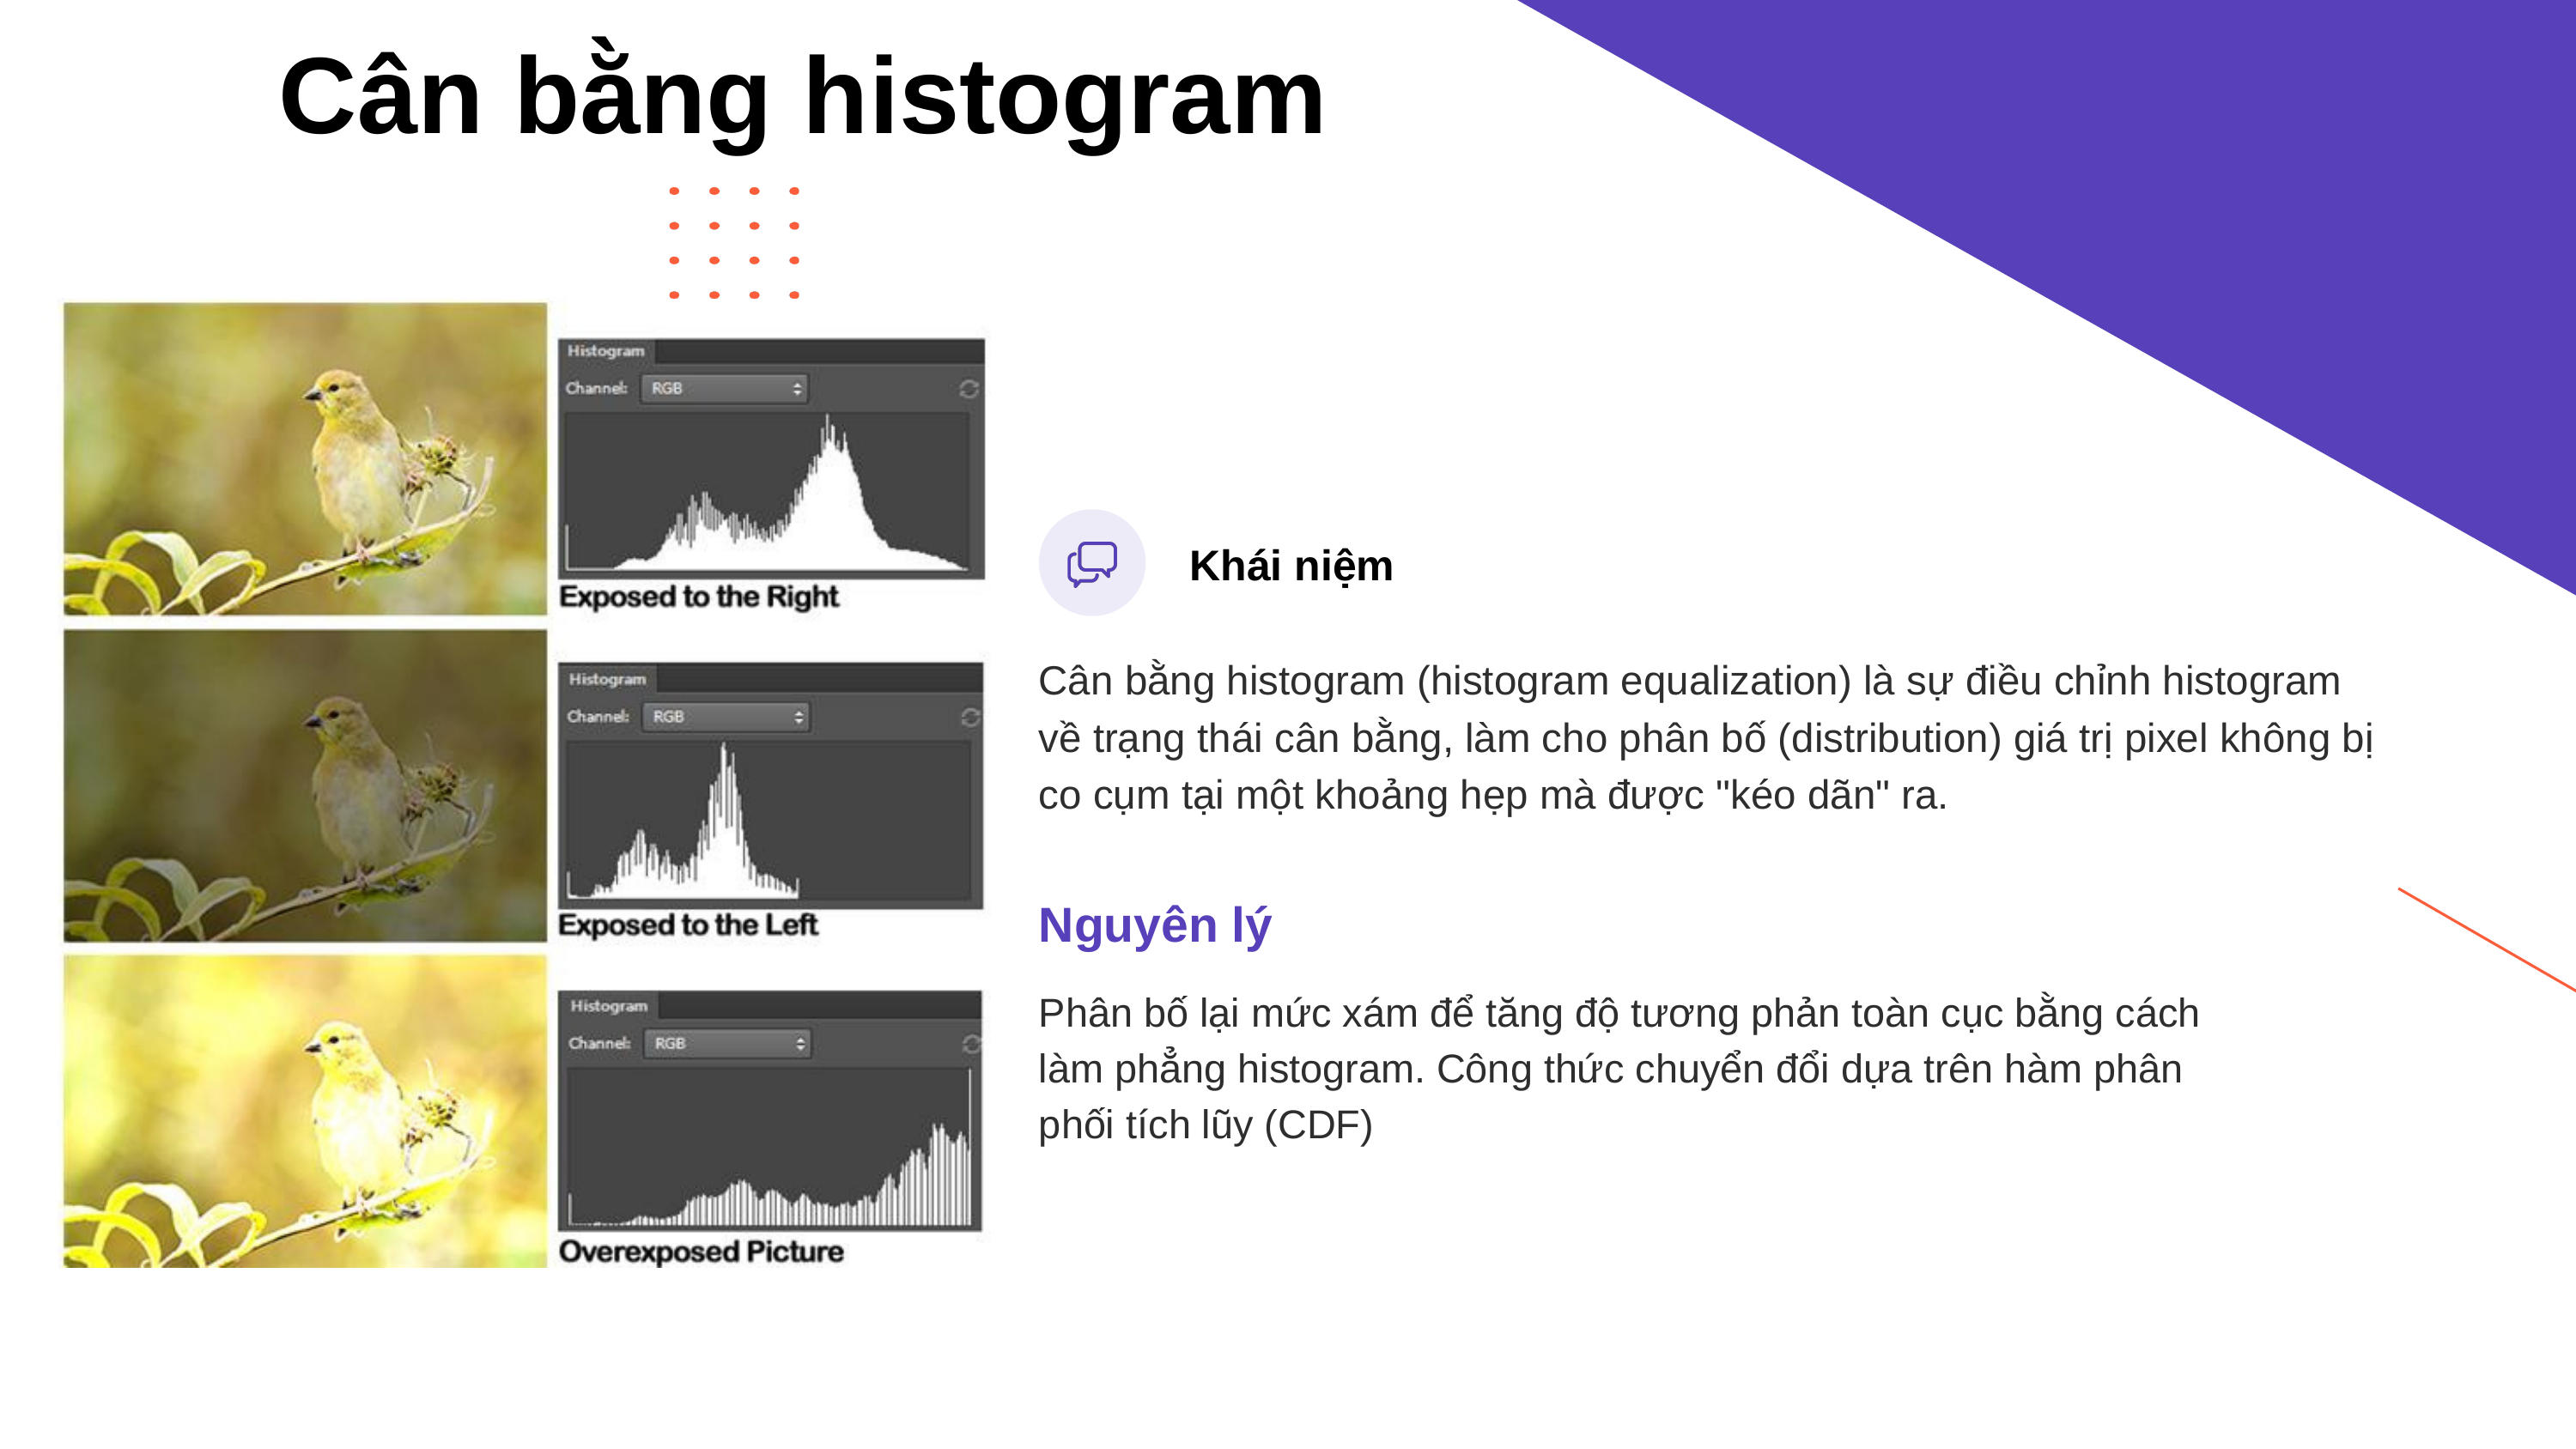

Cân bằng histogram

Khái niệm

Cân bằng histogram (histogram equalization) là sự điều chỉnh histogram về trạng thái cân bằng, làm cho phân bố (distribution) giá trị pixel không bị co cụm tại một khoảng hẹp mà được "kéo dãn" ra.
Nguyên lý
Phân bố lại mức xám để tăng độ tương phản toàn cục bằng cách làm phẳng histogram. Công thức chuyển đổi dựa trên hàm phân phối tích lũy (CDF)